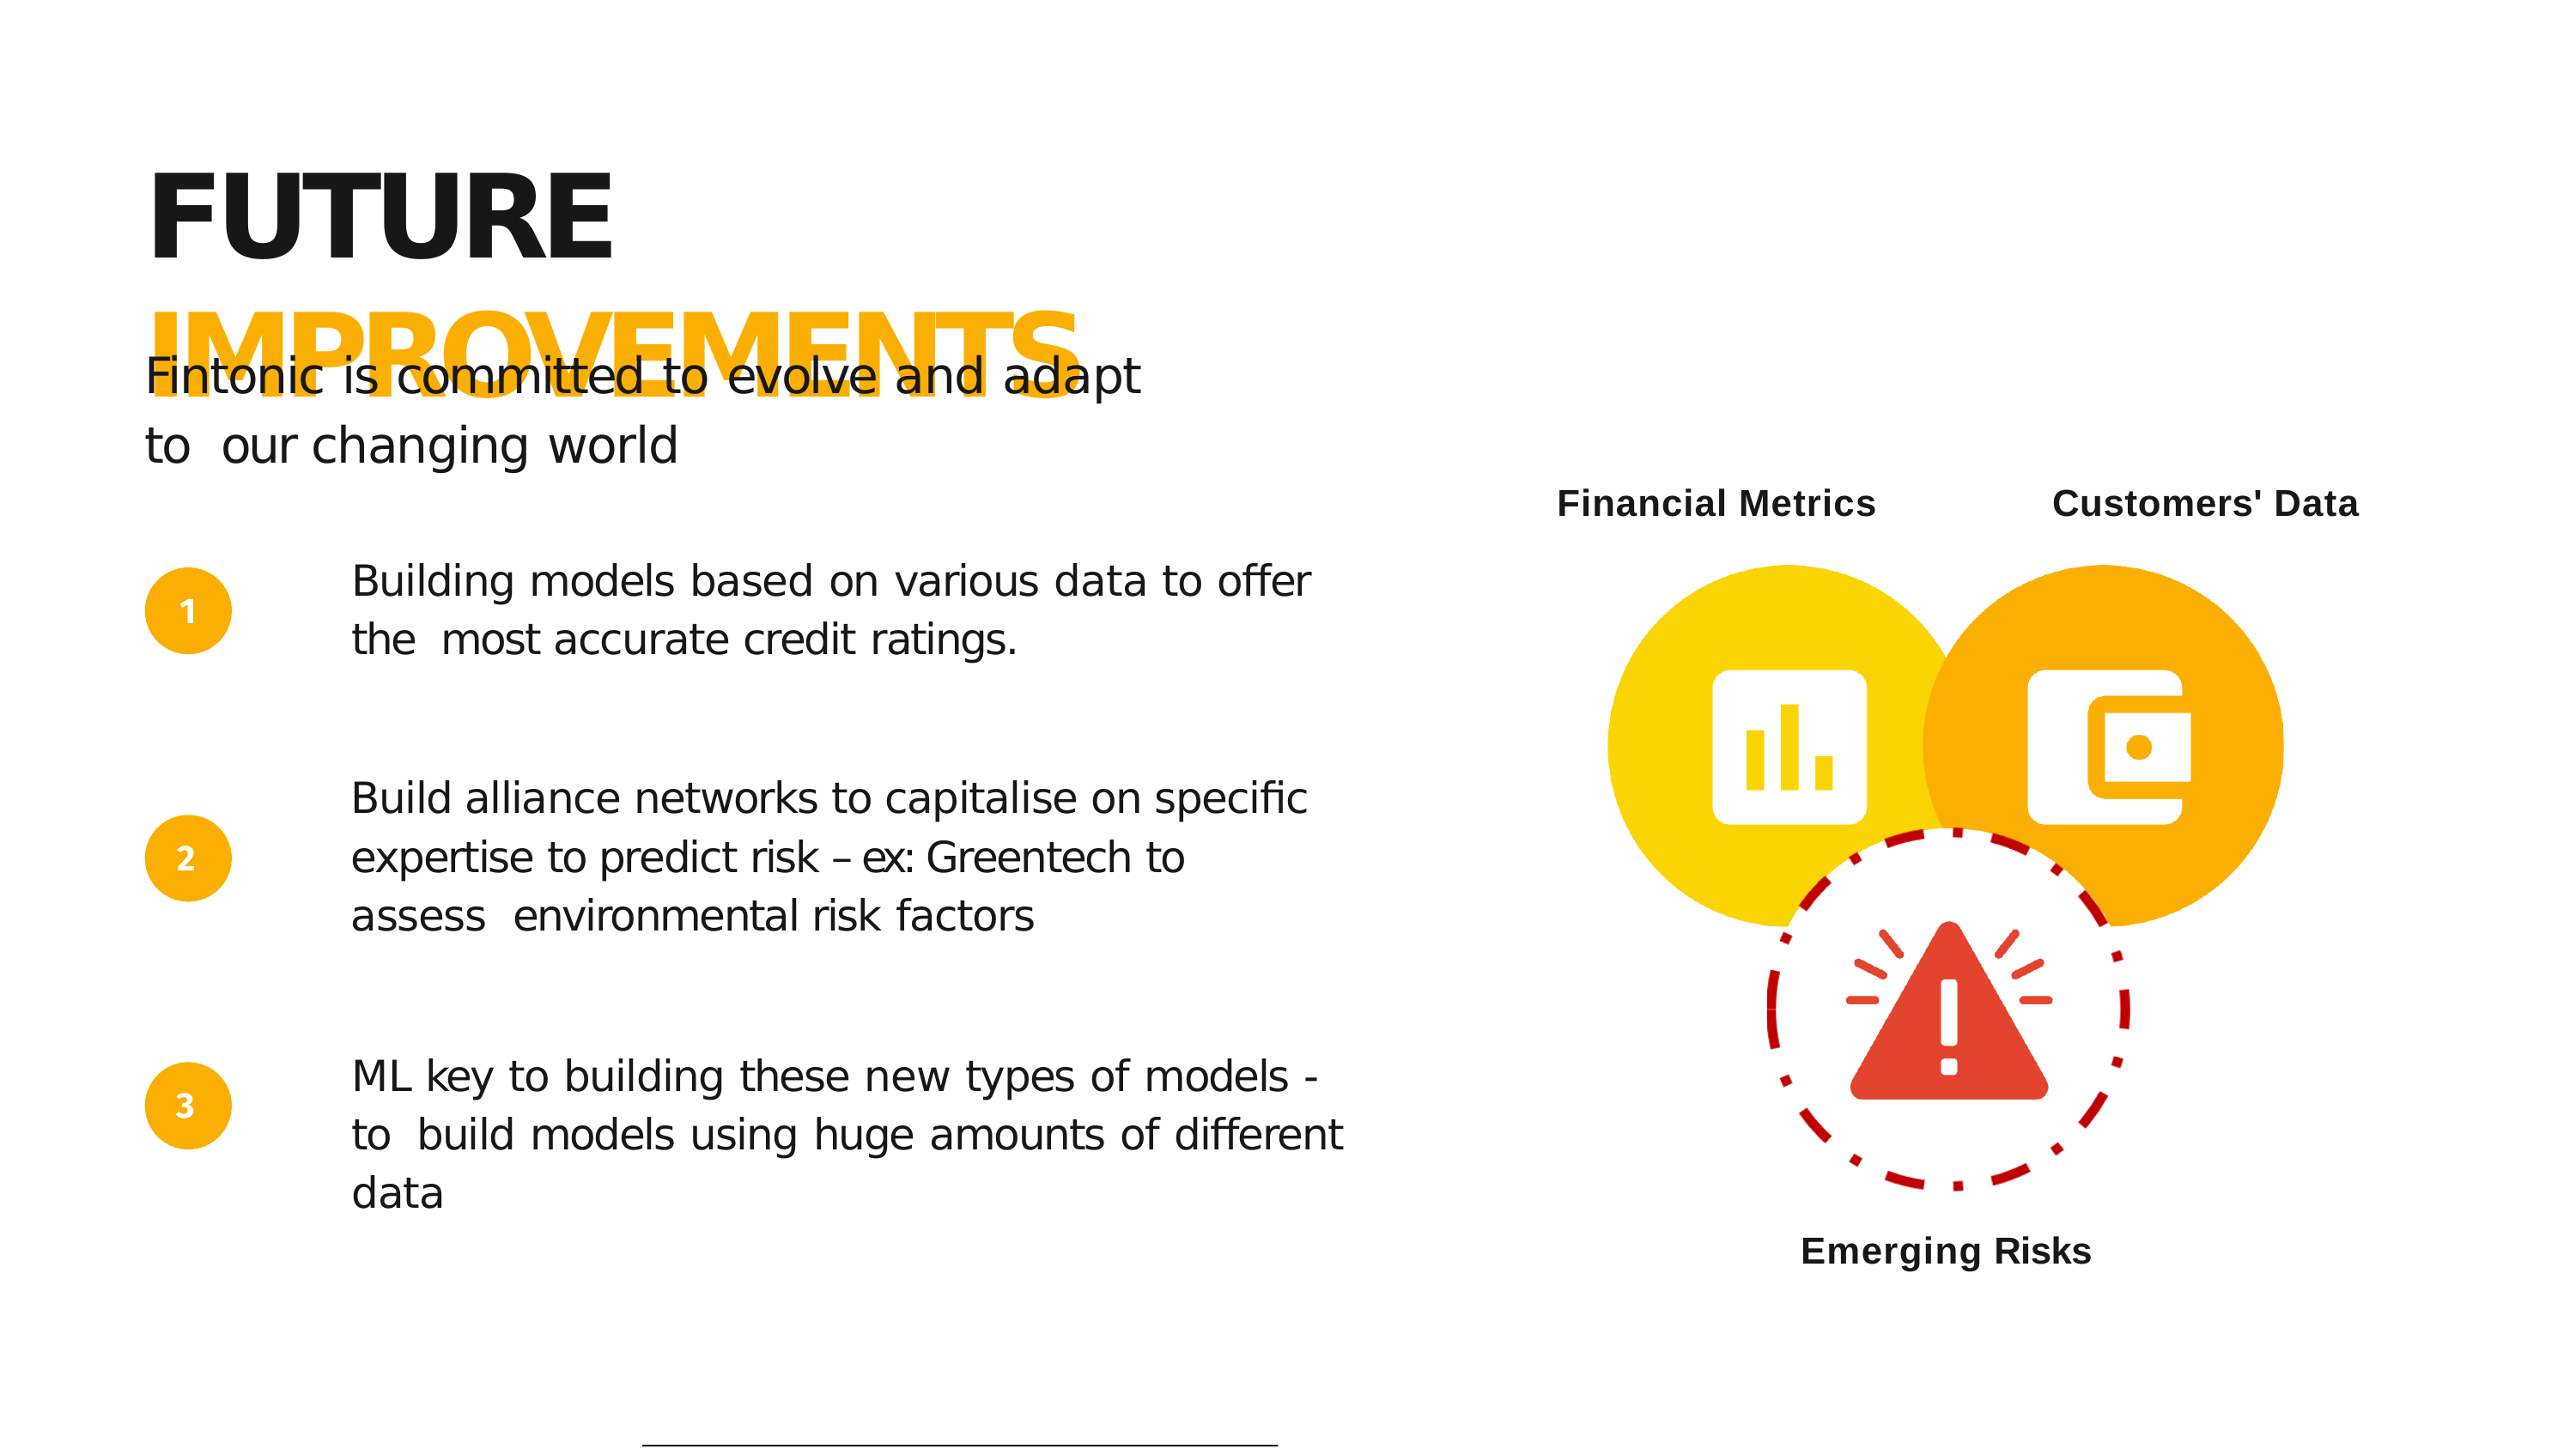

# FUTURE IMPROVEMENTS
Fintonic is committed to evolve and adapt to  our changing world
Financial Metrics
Customers' Data
Building models based on various data to offer the  most accurate credit ratings.

1
Build alliance networks to capitalise on specific  expertise to predict risk – ex: Greentech to assess  environmental risk factors

2
ML key to building these new types of models - to  build models using huge amounts of different data

3
Emerging Risks